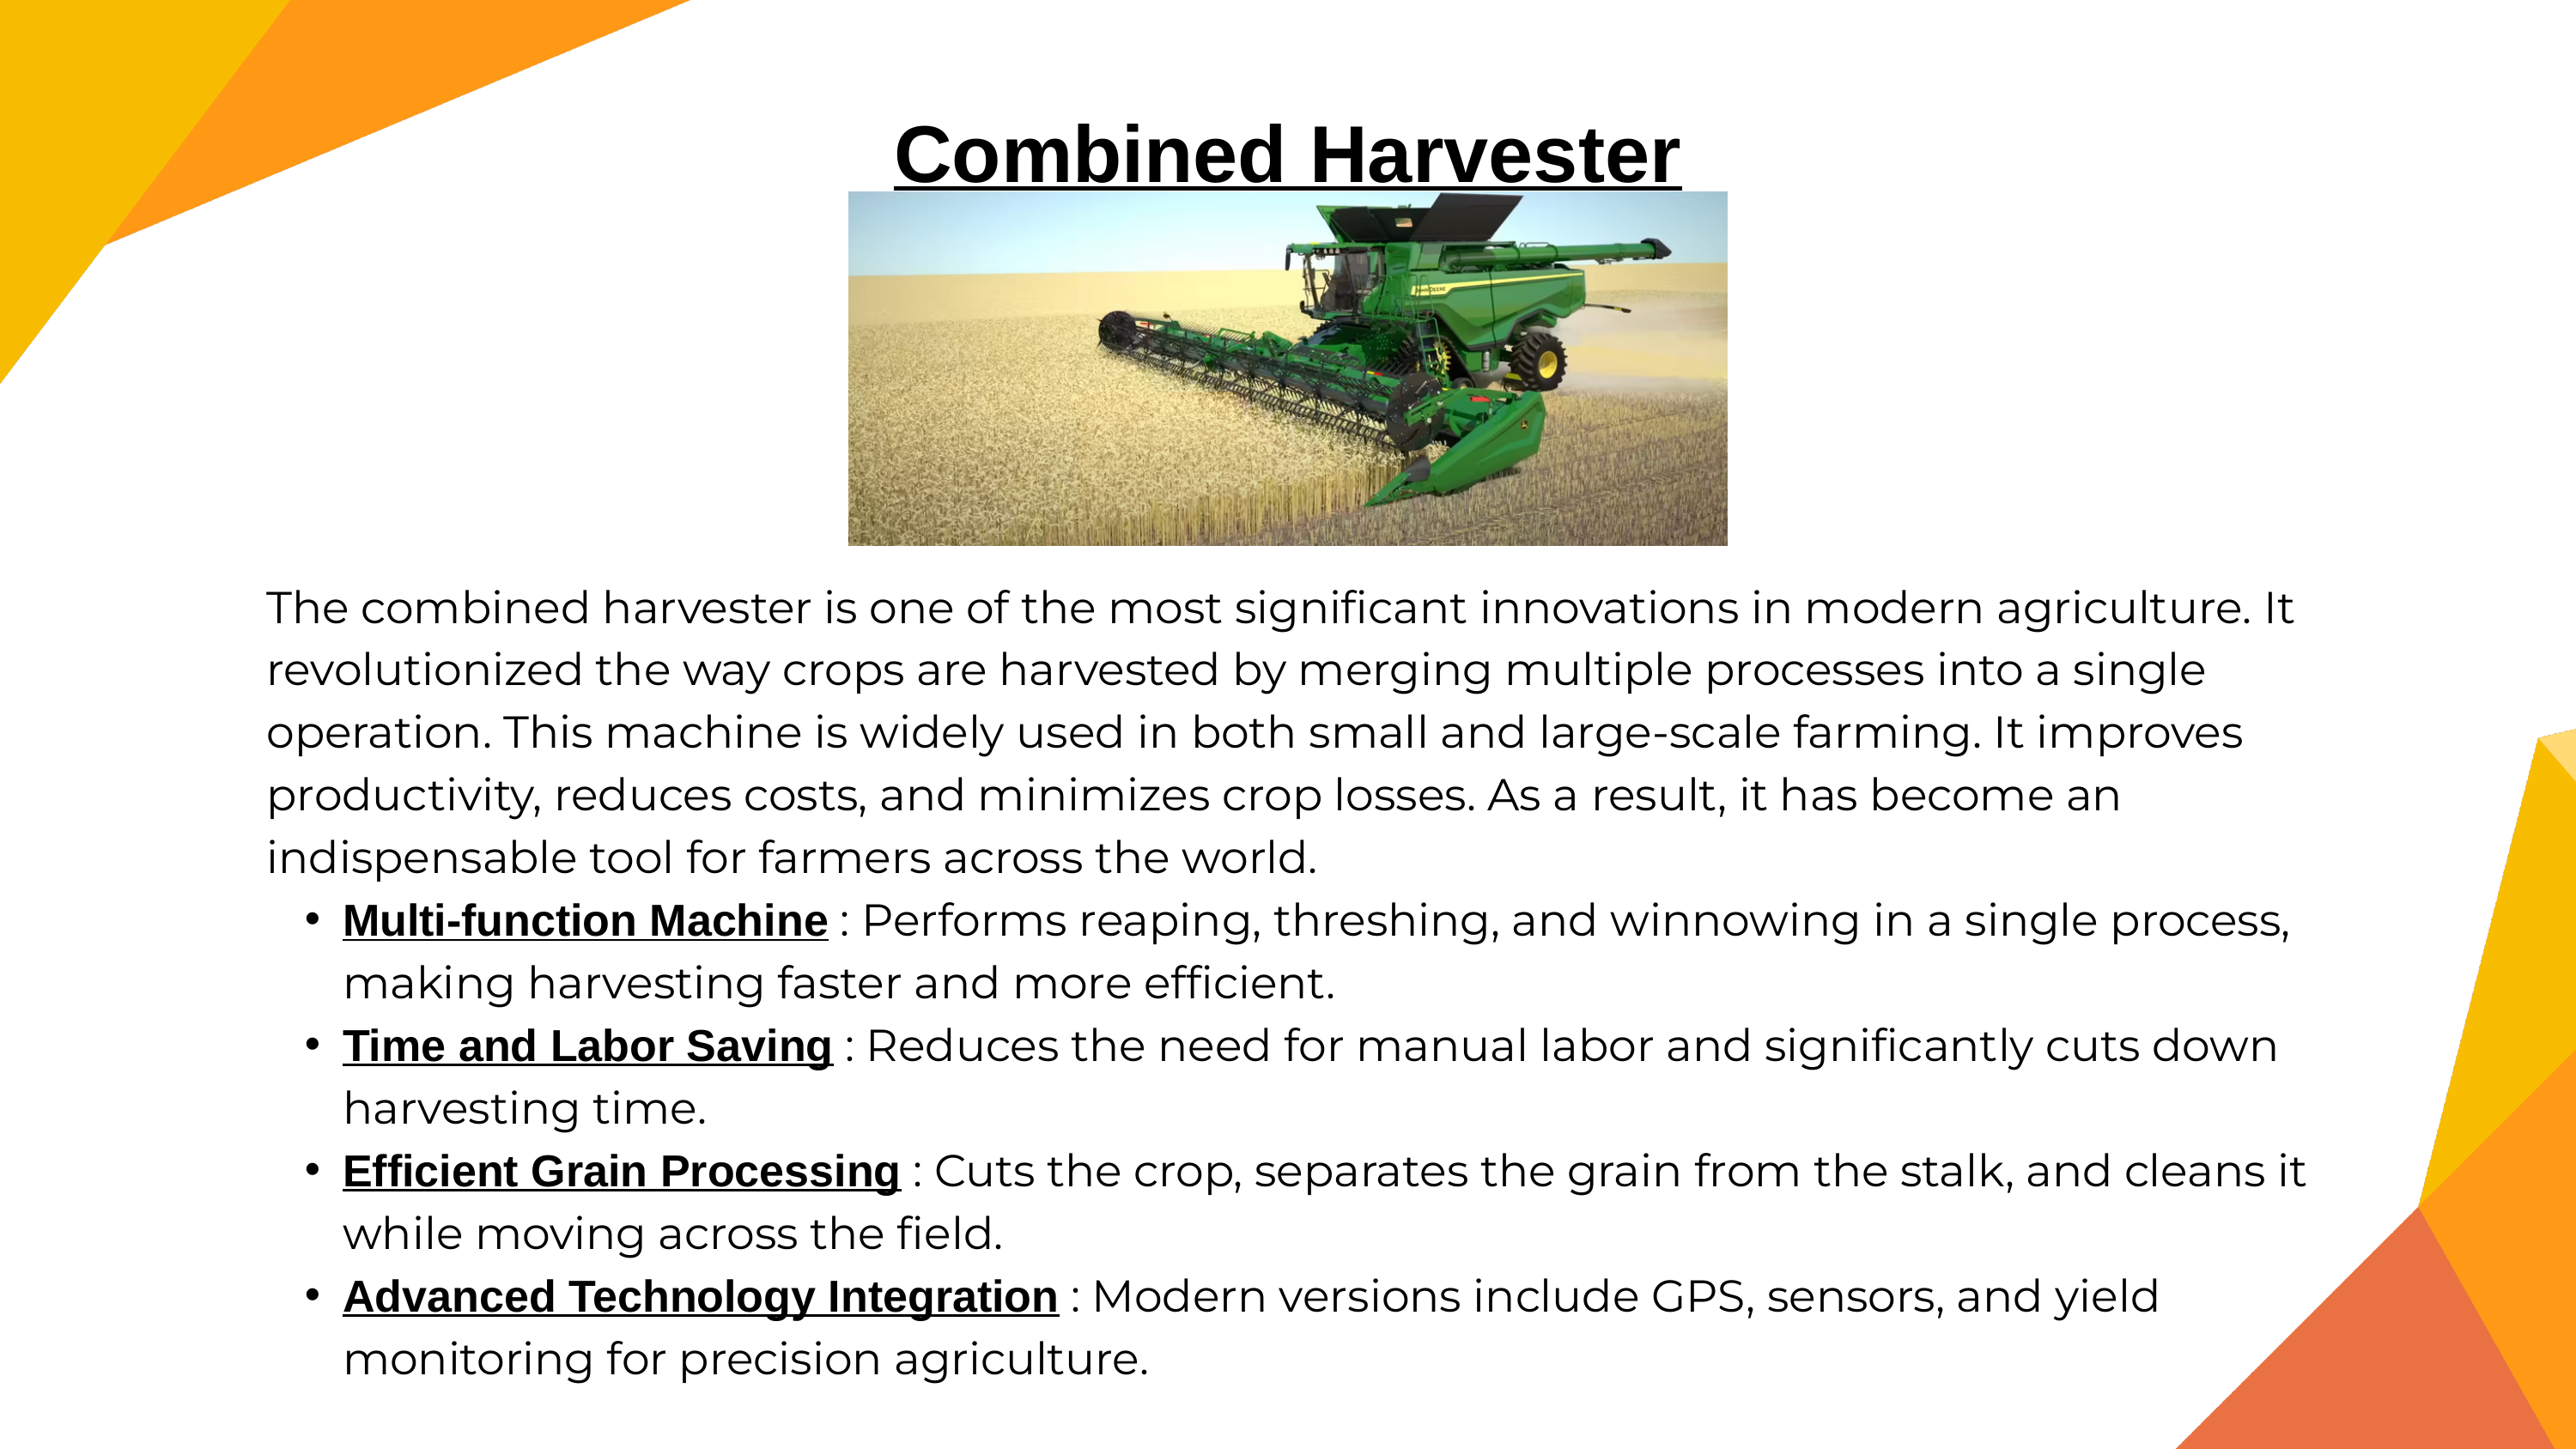

Combined Harvester

The combined harvester is one of the most significant innovations in modern agriculture. It revolutionized the way crops are harvested by merging multiple processes into a single operation. This machine is widely used in both small and large-scale farming. It improves productivity, reduces costs, and minimizes crop losses. As a result, it has become an indispensable tool for farmers across the world.
Multi-function Machine : Performs reaping, threshing, and winnowing in a single process, making harvesting faster and more efficient.
Time and Labor Saving : Reduces the need for manual labor and significantly cuts down harvesting time.
Efficient Grain Processing : Cuts the crop, separates the grain from the stalk, and cleans it while moving across the field.
Advanced Technology Integration : Modern versions include GPS, sensors, and yield monitoring for precision agriculture.